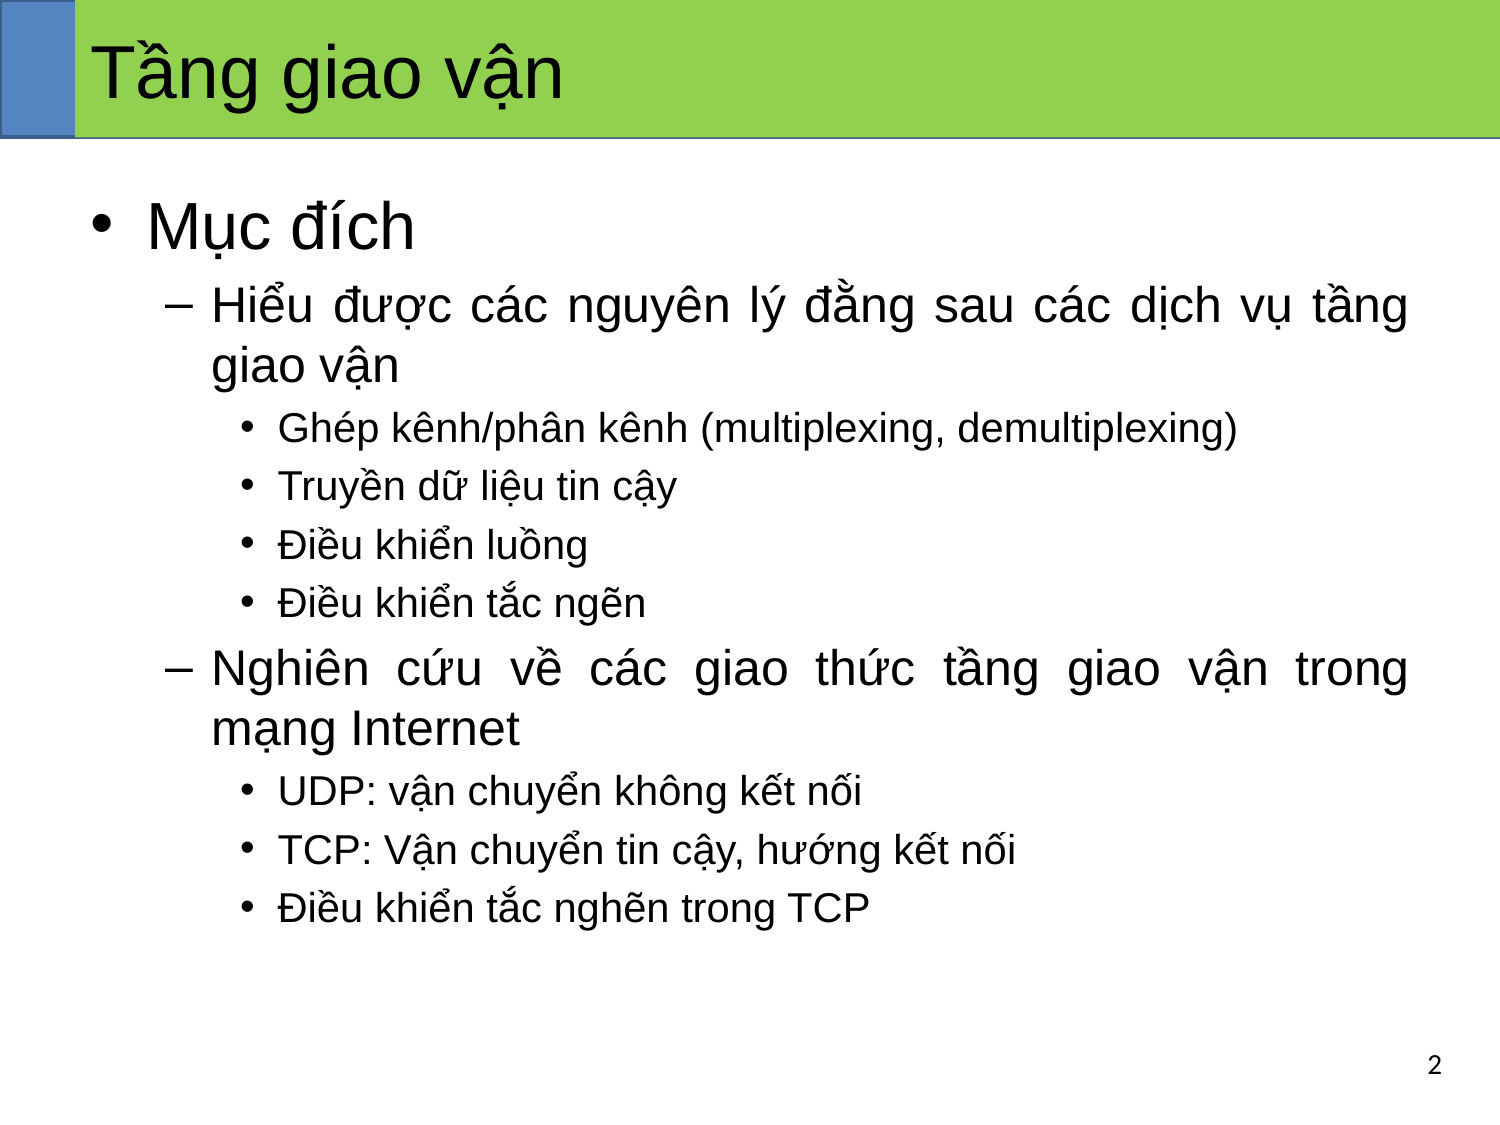

# Tầng giao vận
Mục đích
Hiểu được các nguyên lý đằng sau các dịch vụ tầng giao vận
Ghép kênh/phân kênh (multiplexing, demultiplexing)
Truyền dữ liệu tin cậy
Điều khiển luồng
Điều khiển tắc ngẽn
Nghiên cứu về các giao thức tầng giao vận trong mạng Internet
UDP: vận chuyển không kết nối
TCP: Vận chuyển tin cậy, hướng kết nối
Điều khiển tắc nghẽn trong TCP
2